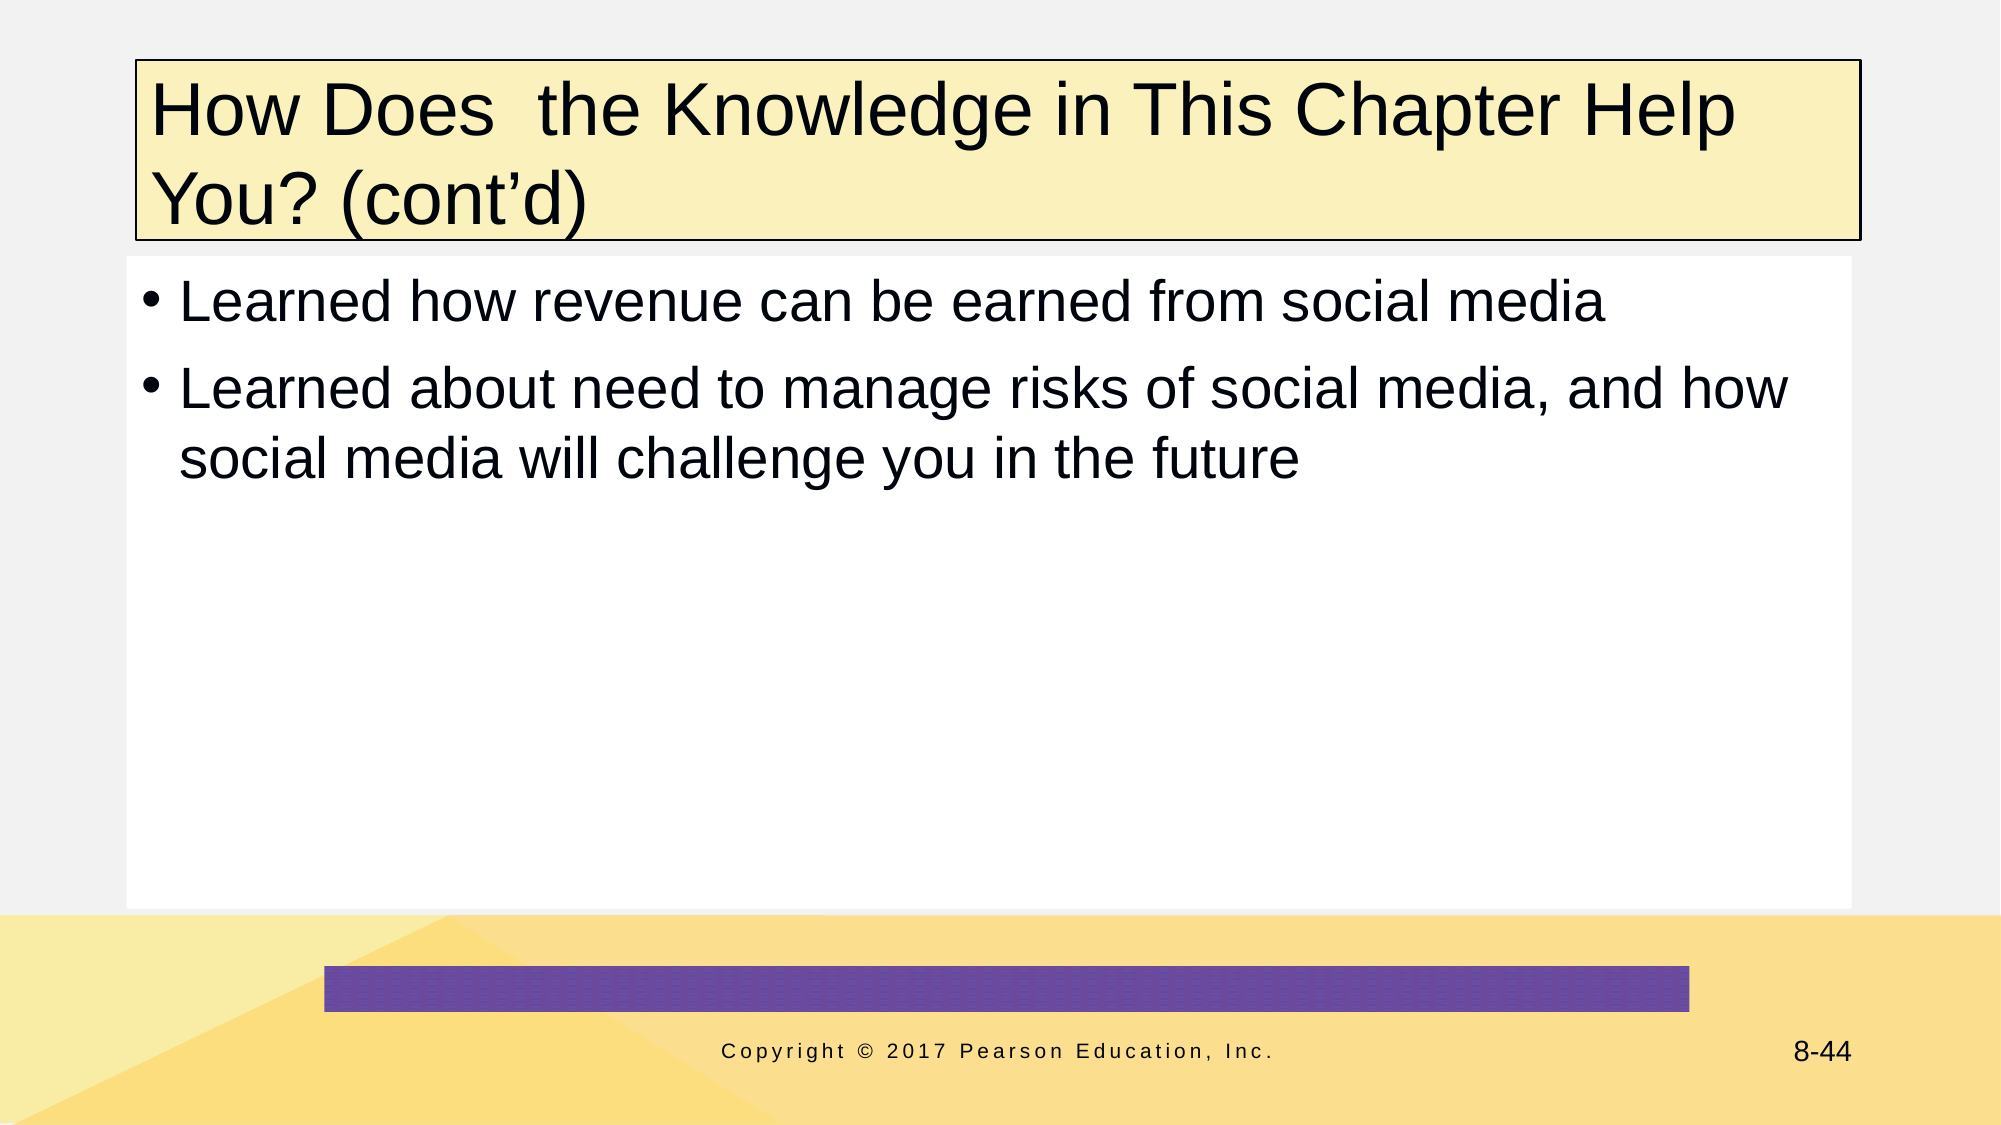

# How Does  the Knowledge in This Chapter Help You? (cont’d)
Learned how revenue can be earned from social media
Learned about need to manage risks of social media, and how social media will challenge you in the future
Copyright © 2017 Pearson Education, Inc.